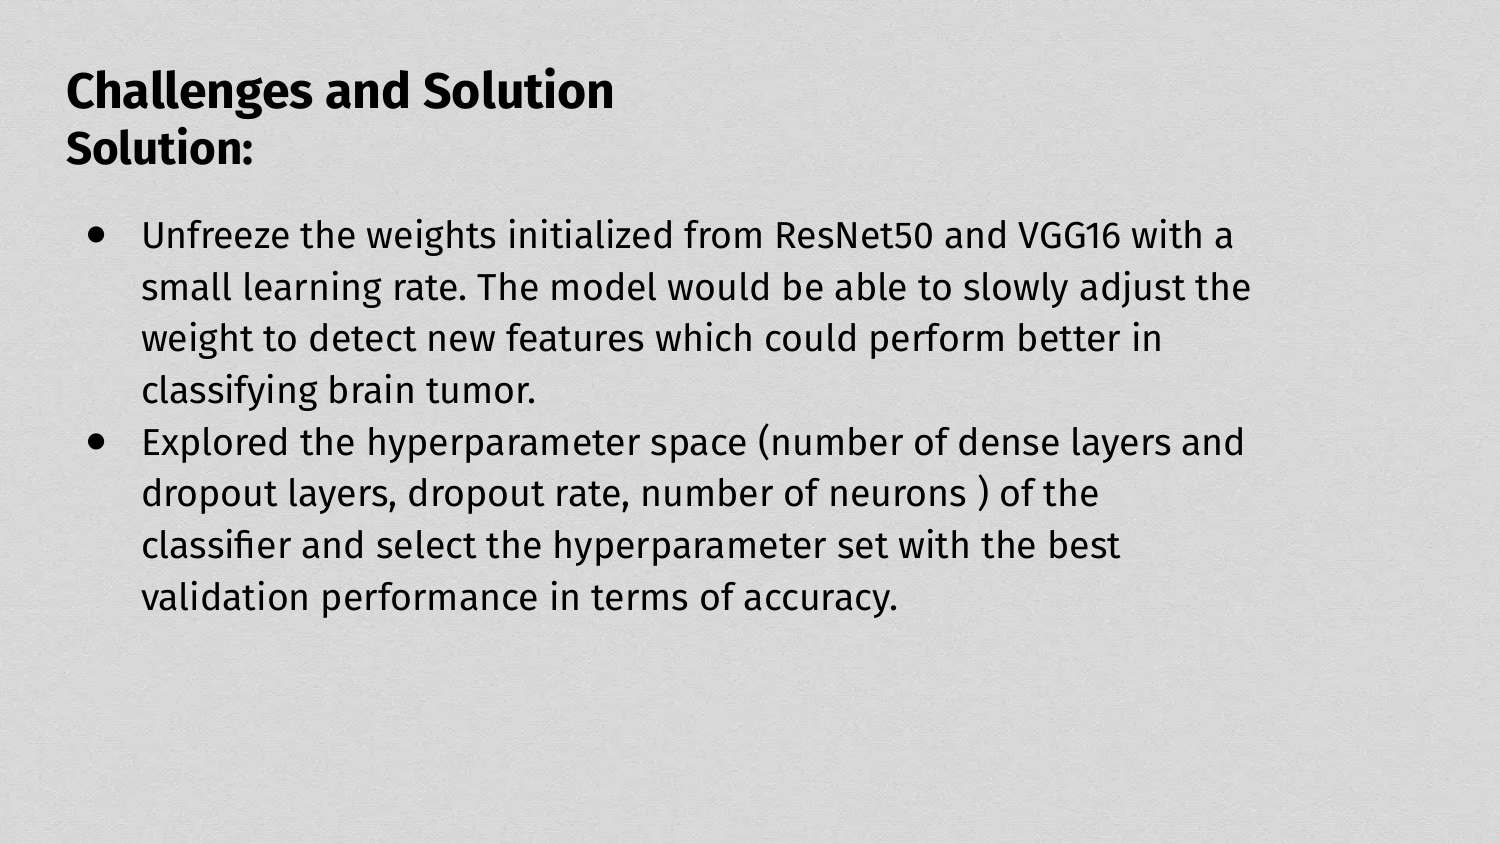

# Challenges and Solution
Solution:

Unfreeze the weights initialized from ResNet50 and VGG16 with a small learning rate. The model would be able to slowly adjust the weight to detect new features which could perform better in classifying brain tumor.
Explored the hyperparameter space (number of dense layers and dropout layers, dropout rate, number of neurons ) of the classifier and select the hyperparameter set with the best validation performance in terms of accuracy.